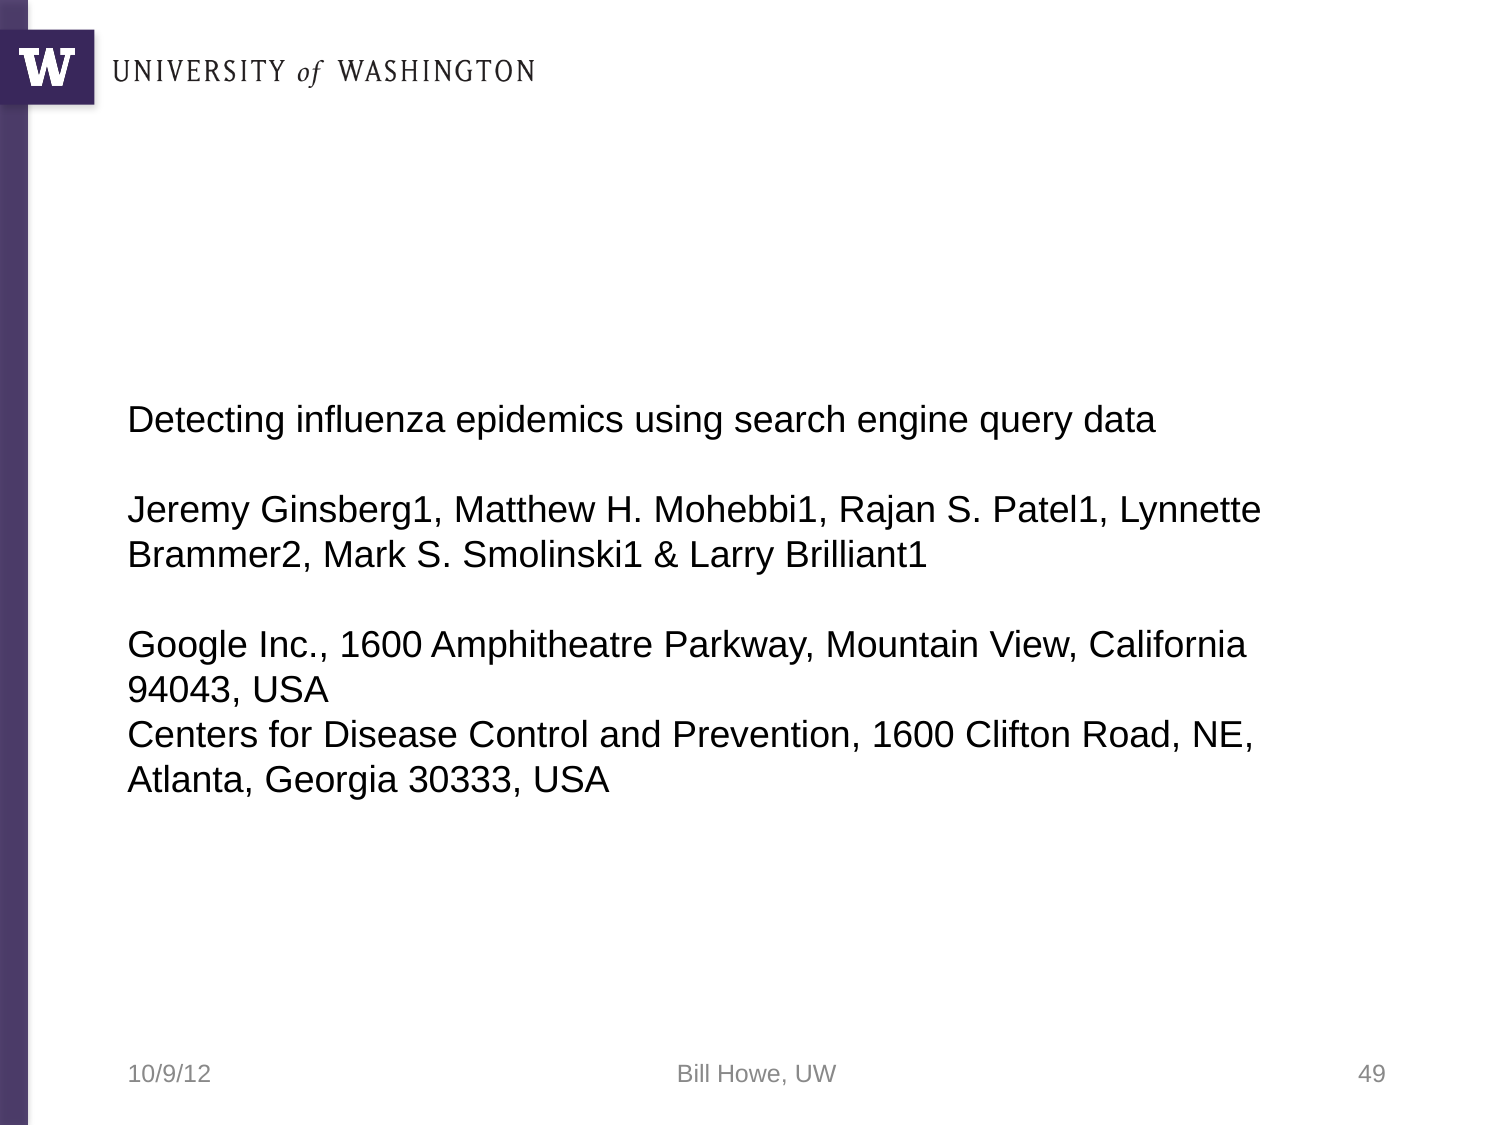

#
Detecting influenza epidemics using search engine query data

Jeremy Ginsberg1, Matthew H. Mohebbi1, Rajan S. Patel1, Lynnette Brammer2, Mark S. Smolinski1 & Larry Brilliant1

Google Inc., 1600 Amphitheatre Parkway, Mountain View, California 94043, USA
Centers for Disease Control and Prevention, 1600 Clifton Road, NE, Atlanta, Georgia 30333, USA
10/9/12
Bill Howe, UW
49